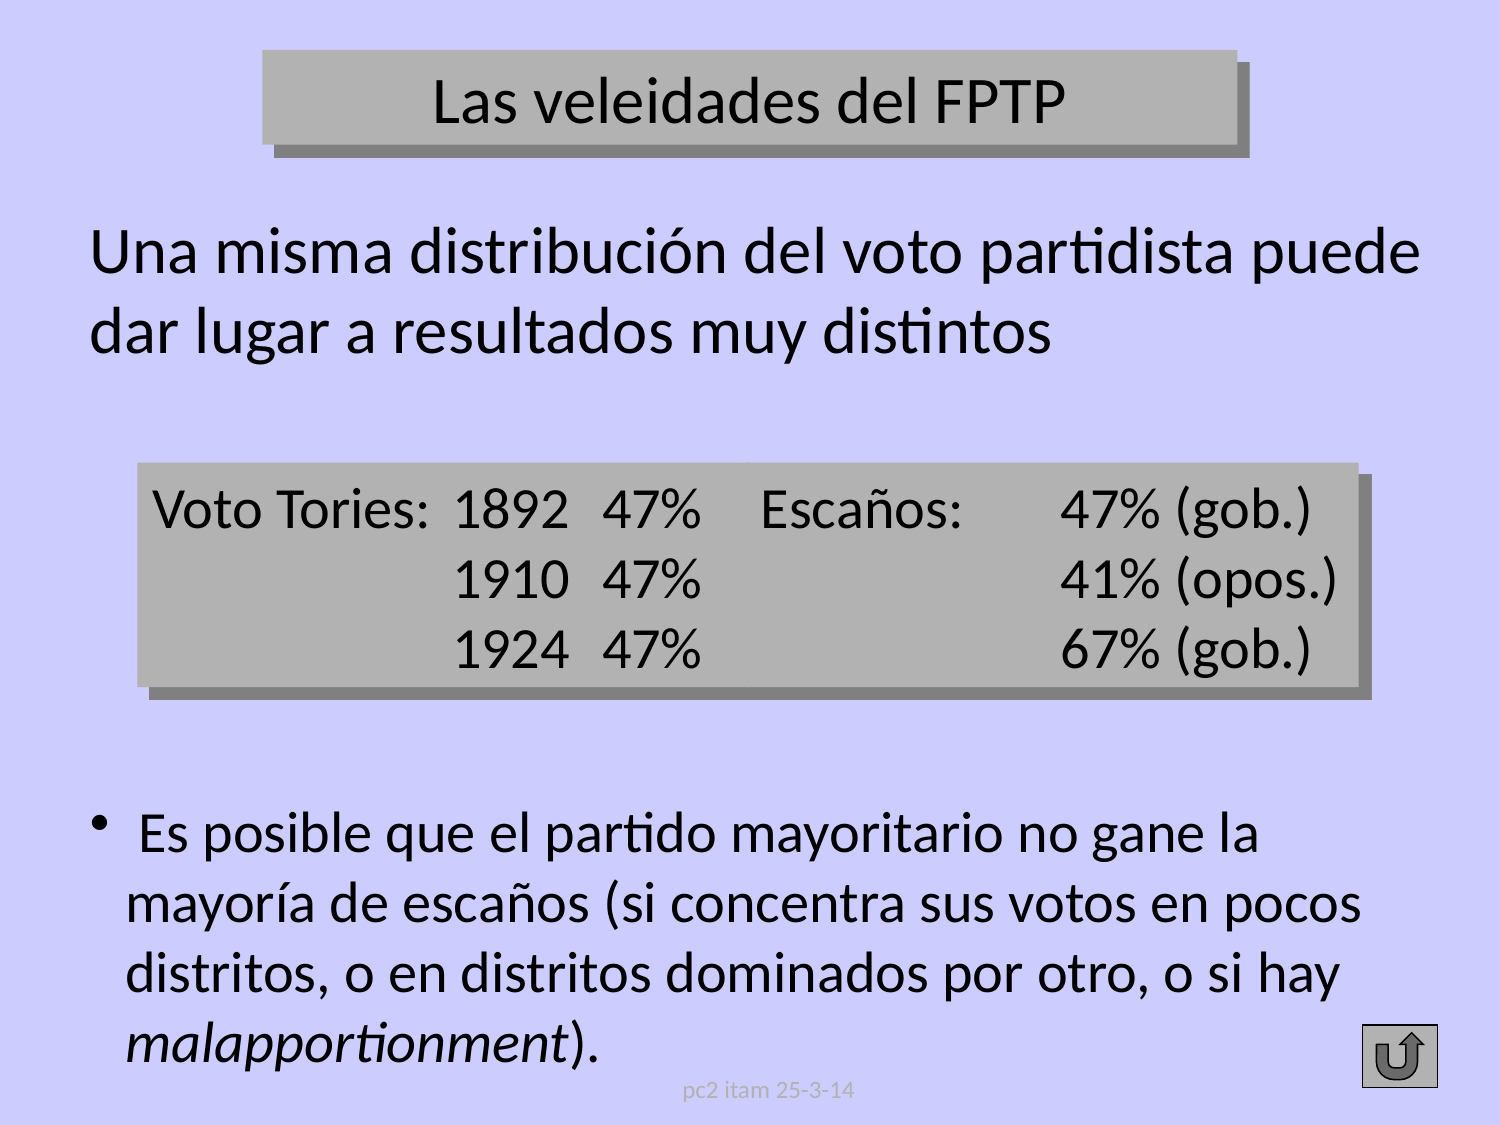

Las veleidades del FPTP
Una misma distribución del voto partidista puede dar lugar a resultados muy distintos
Voto Tories:	1892	47%
		1910	47%
		1924	47%
Escaños:	47% (gob.)
		41% (opos.)
		67% (gob.)
 Es posible que el partido mayoritario no gane la mayoría de escaños (si concentra sus votos en pocos distritos, o en distritos dominados por otro, o si hay malapportionment).